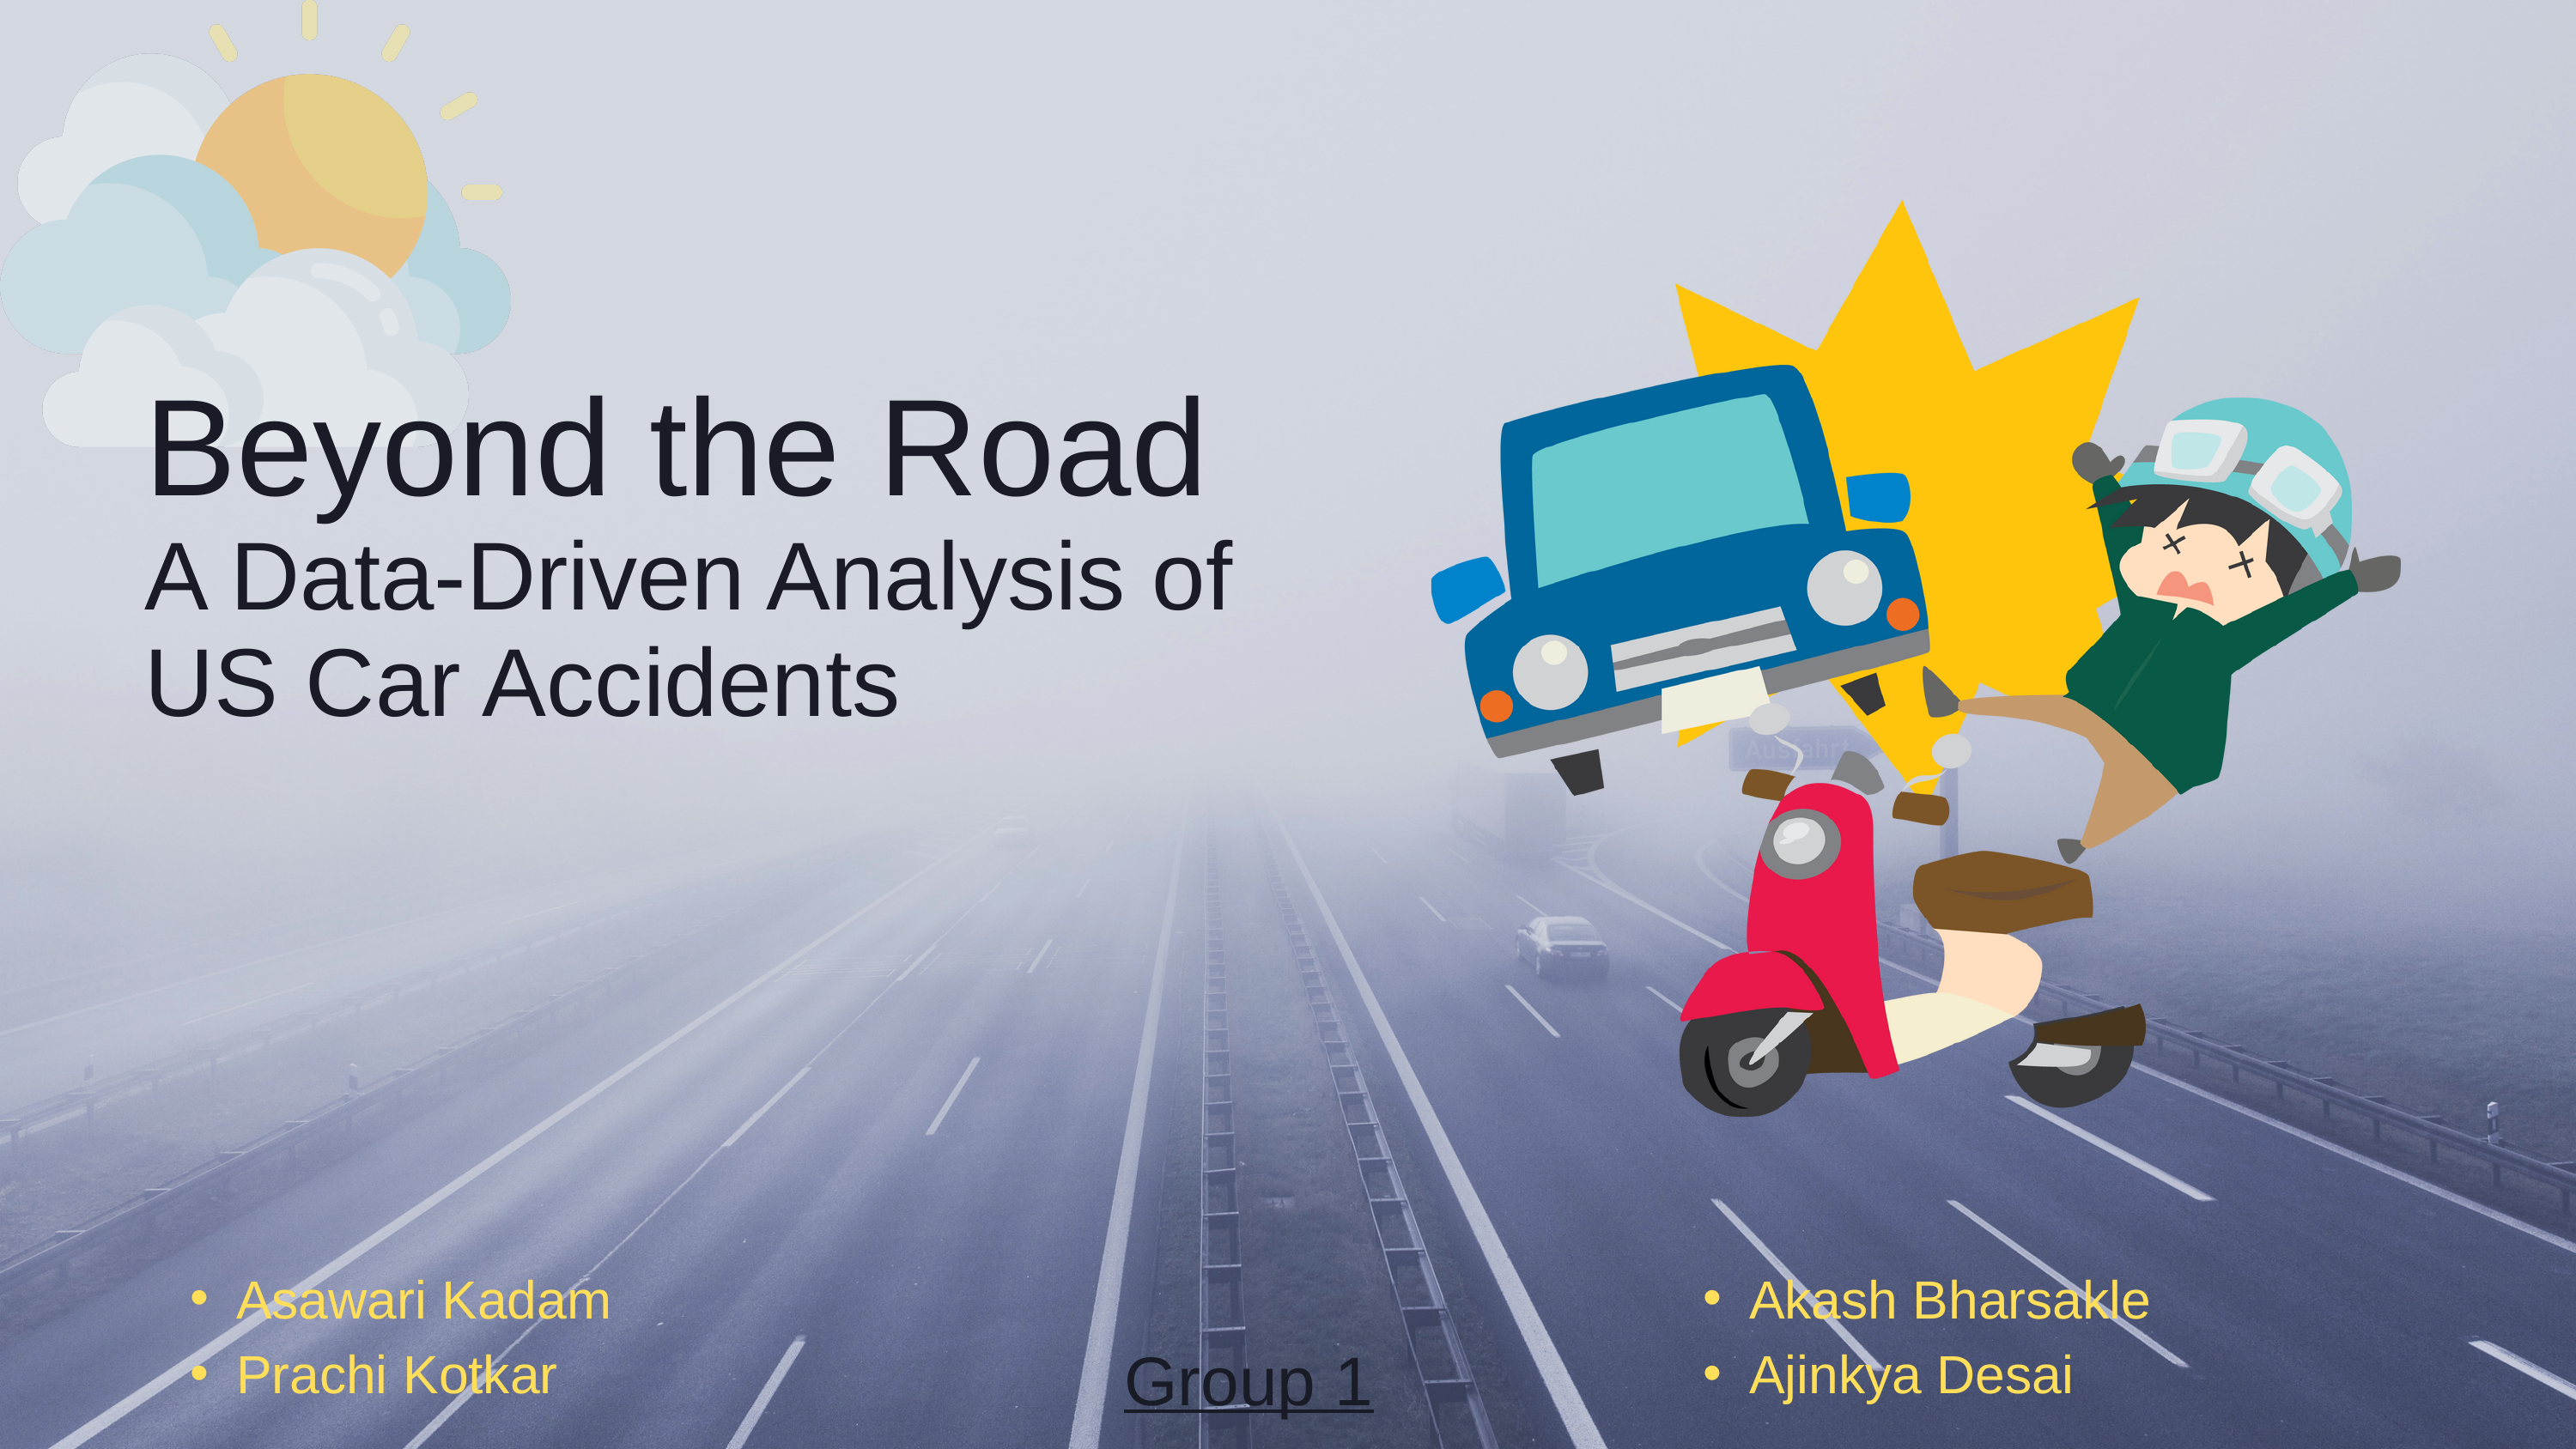

Beyond the Road
A Data-Driven Analysis of US Car Accidents
Asawari Kadam
Prachi Kotkar
Akash Bharsakle
Ajinkya Desai
Group 1